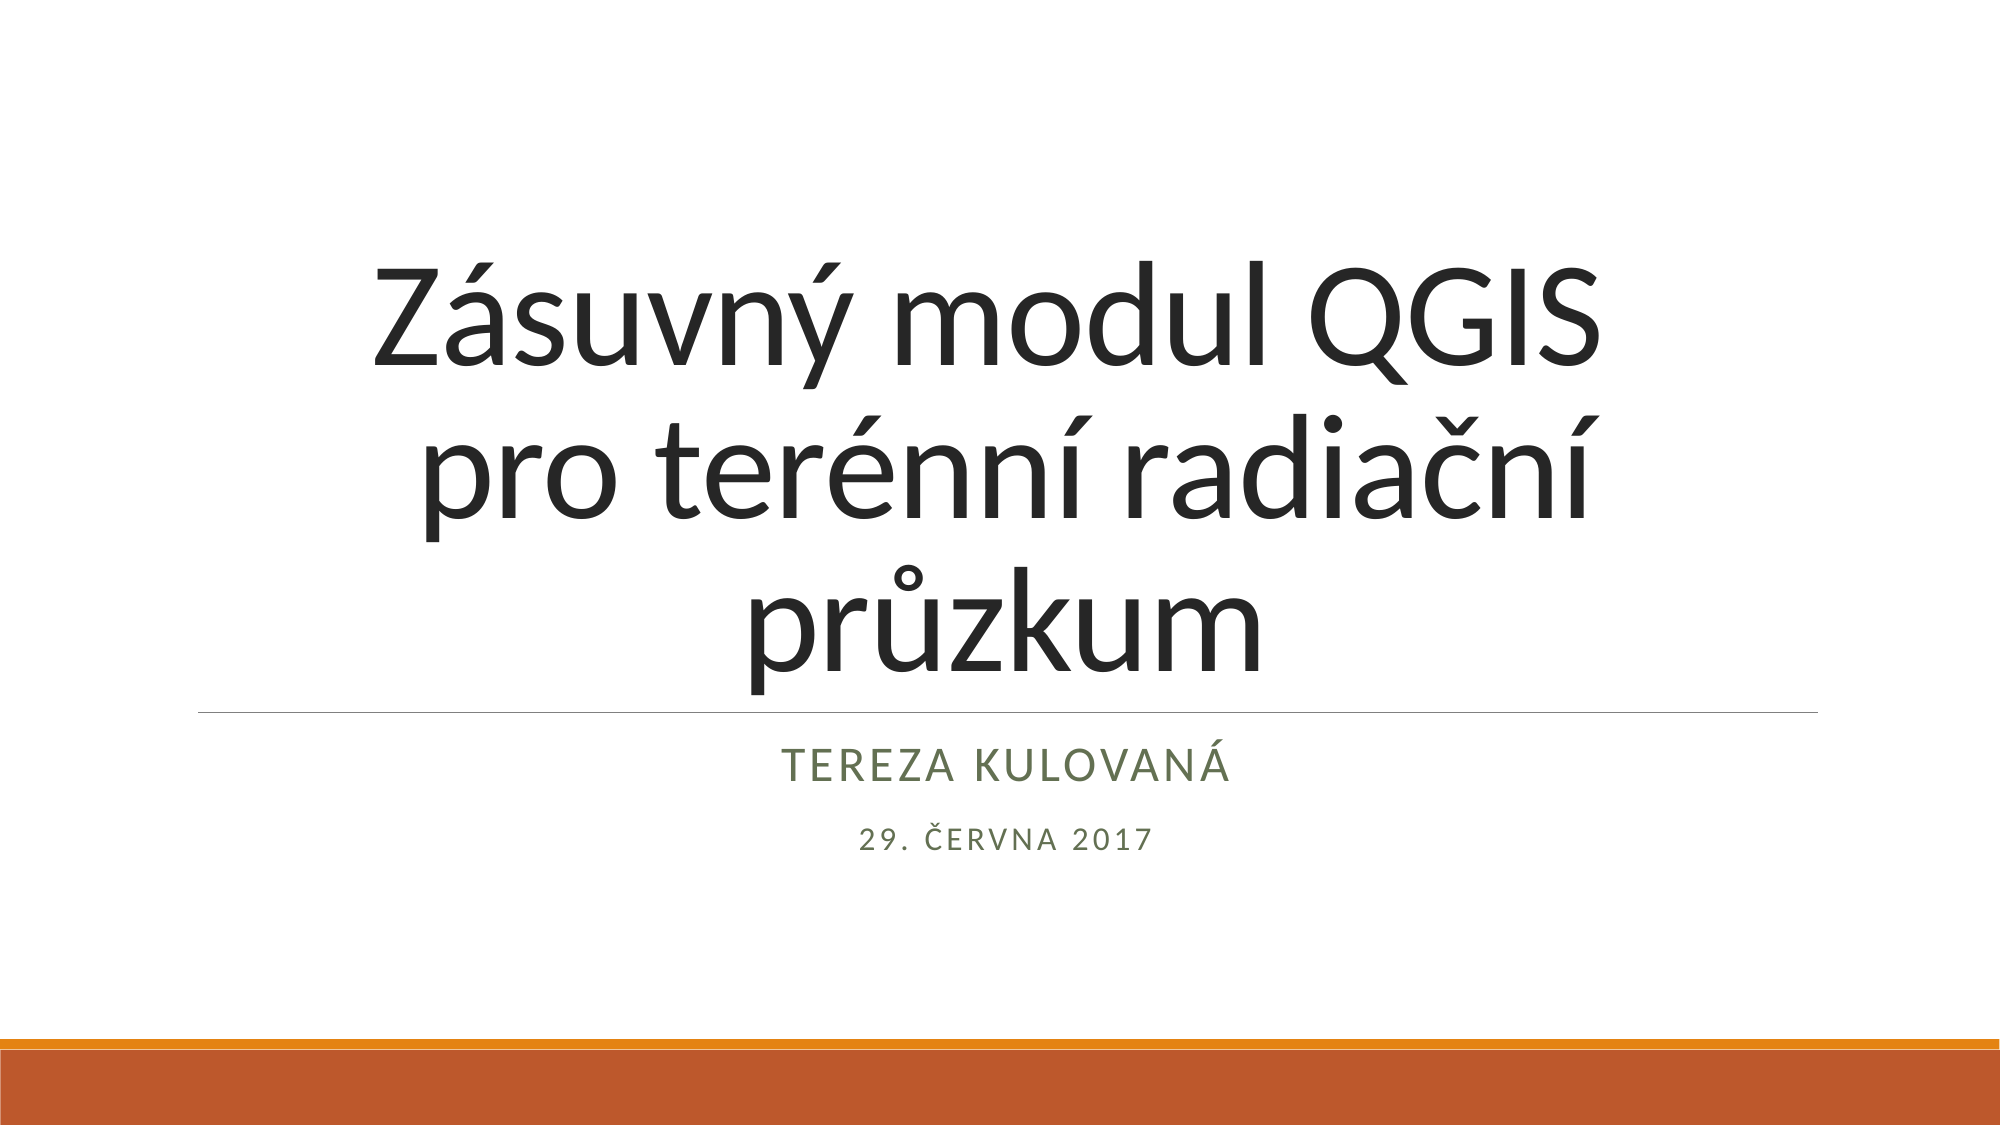

# Zásuvný modul QGIS pro terénní radiační průzkum
Tereza kulovaná
29. ČERVNA 2017